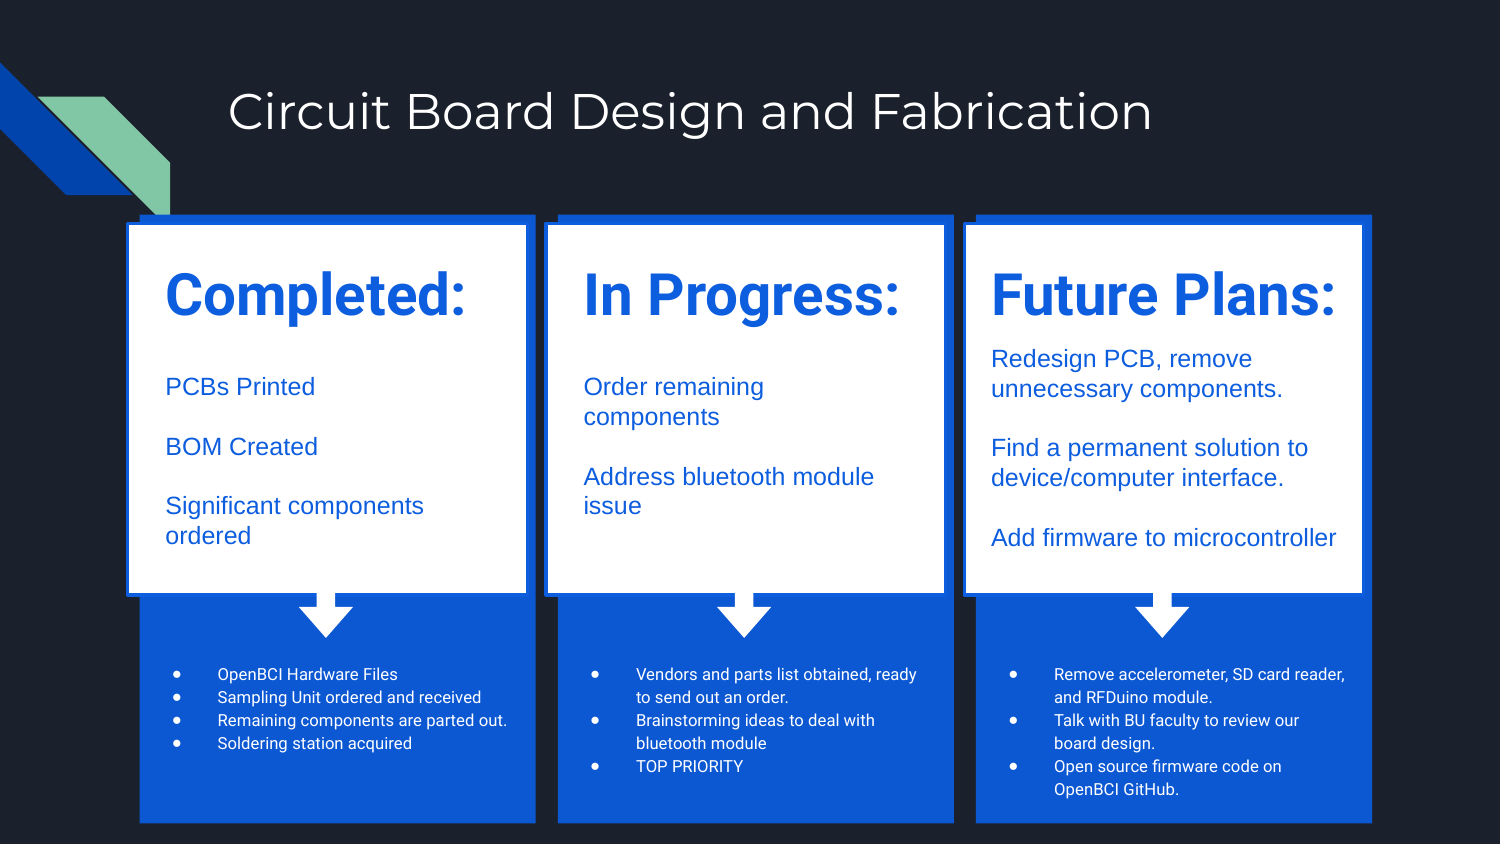

# Circuit Board Design and Fabrication

Completed:
PCBs Printed

BOM Created

Significant components ordered

OpenBCI Hardware Files
Sampling Unit ordered and received
Remaining components are parted out.
Soldering station acquired

In Progress:
Order remaining components

Address bluetooth module issue

Vendors and parts list obtained, ready to send out an order.
Brainstorming ideas to deal with bluetooth module
TOP PRIORITY

Future Plans:
Redesign PCB, remove unnecessary components.

Find a permanent solution to device/computer interface.

Add firmware to microcontroller

Remove accelerometer, SD card reader, and RFDuino module.
Talk with BU faculty to review our board design.
Open source firmware code on OpenBCI GitHub.